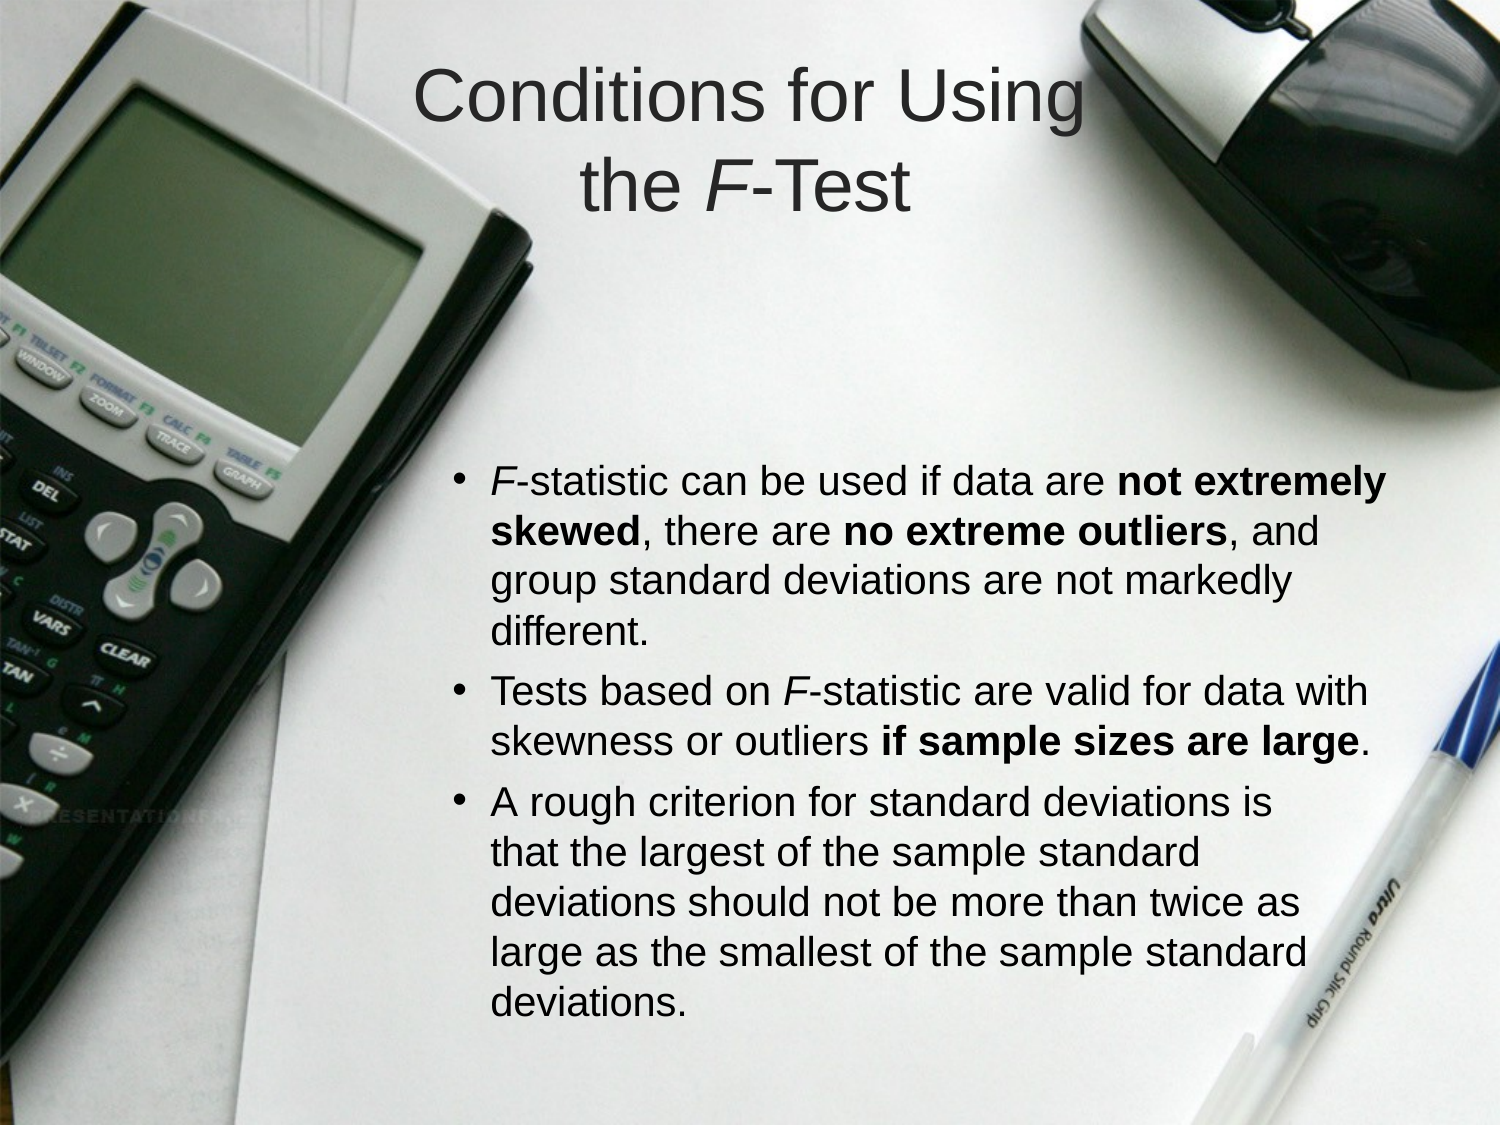

# Conditions for Using the F-Test
F-statistic can be used if data are not extremely skewed, there are no extreme outliers, and group standard deviations are not markedly different.
Tests based on F-statistic are valid for data with skewness or outliers if sample sizes are large.
A rough criterion for standard deviations is that the largest of the sample standard deviations should not be more than twice as large as the smallest of the sample standard deviations.